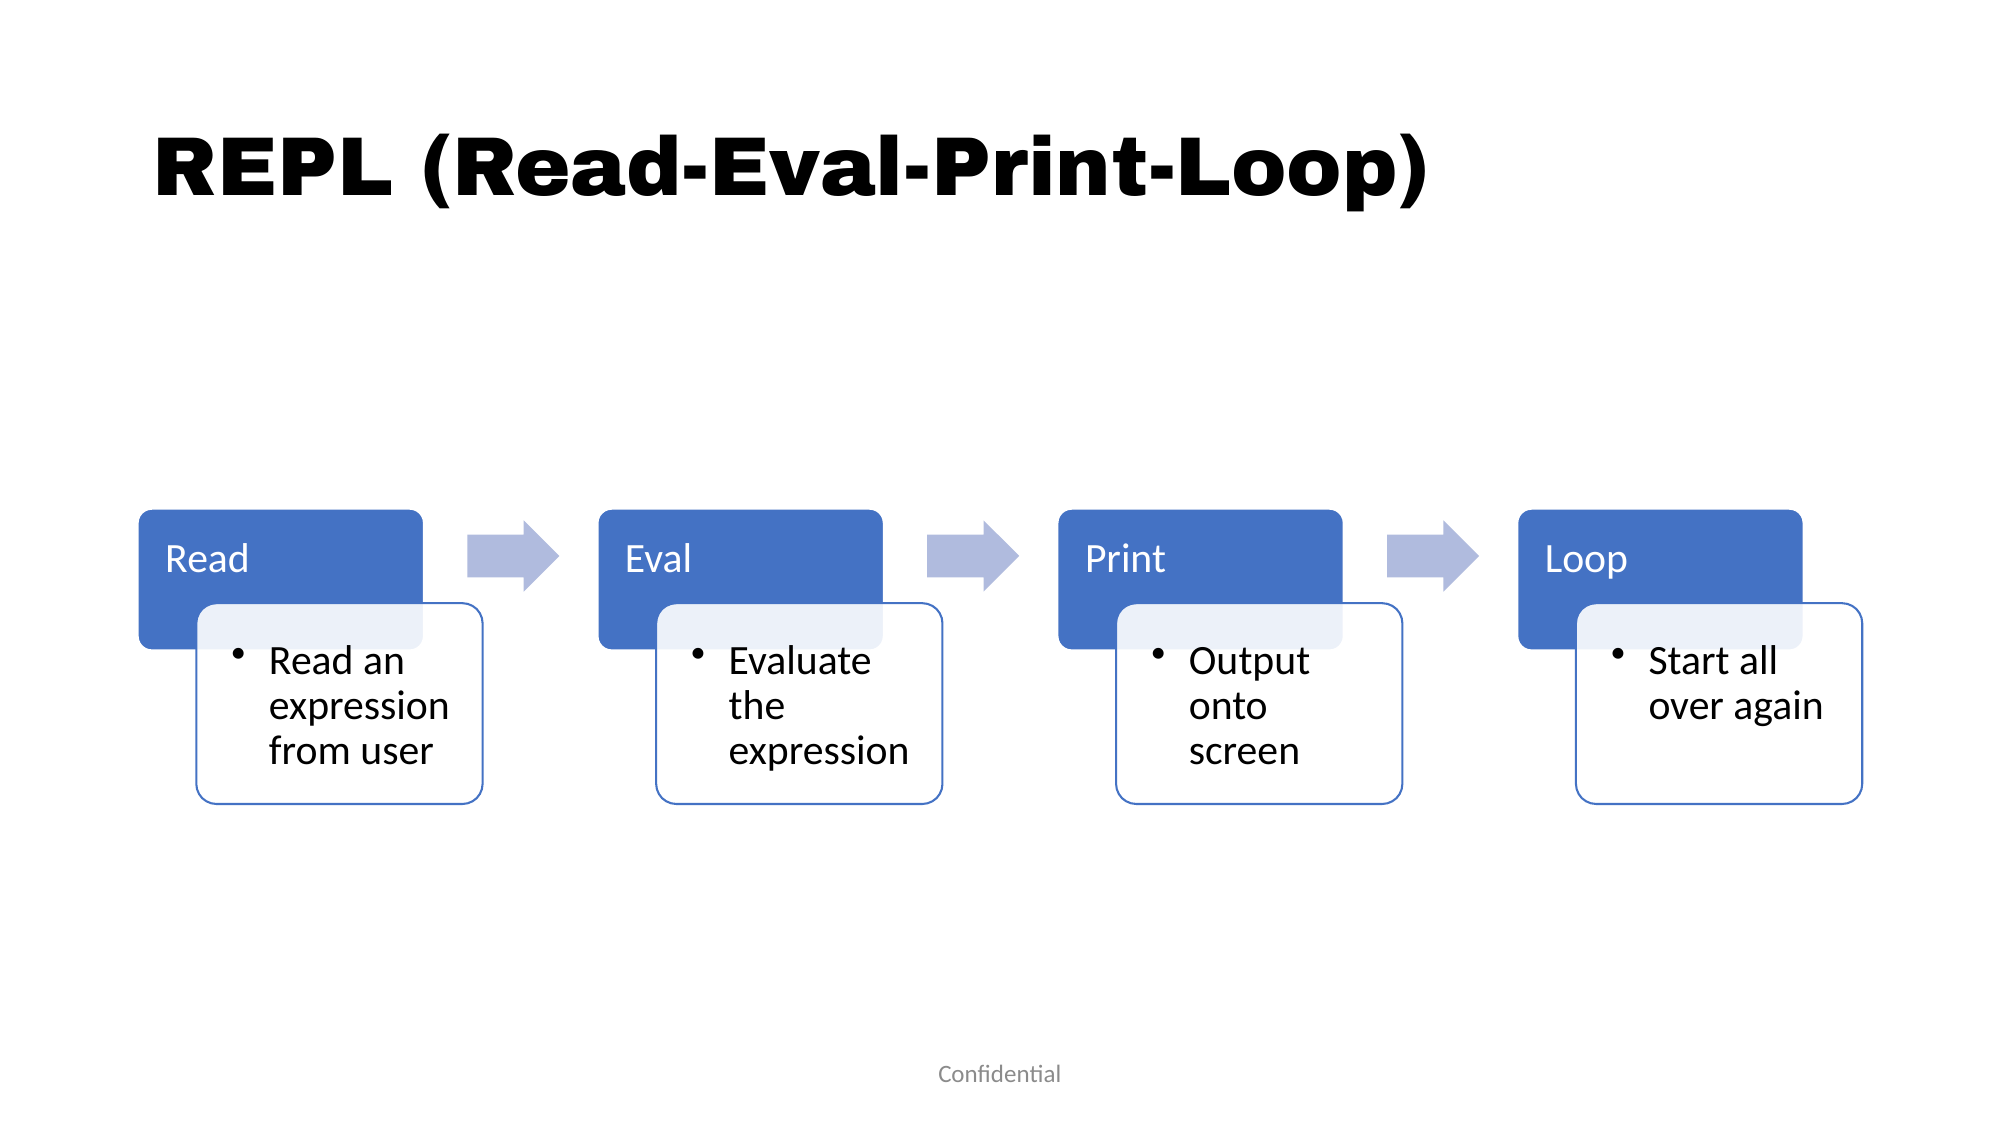

# REPL (Read-Eval-Print-Loop)
Read
Read an expression from user

Eval
Evaluate the expression

Print
Output onto screen

Loop
Start all over again
Confidential